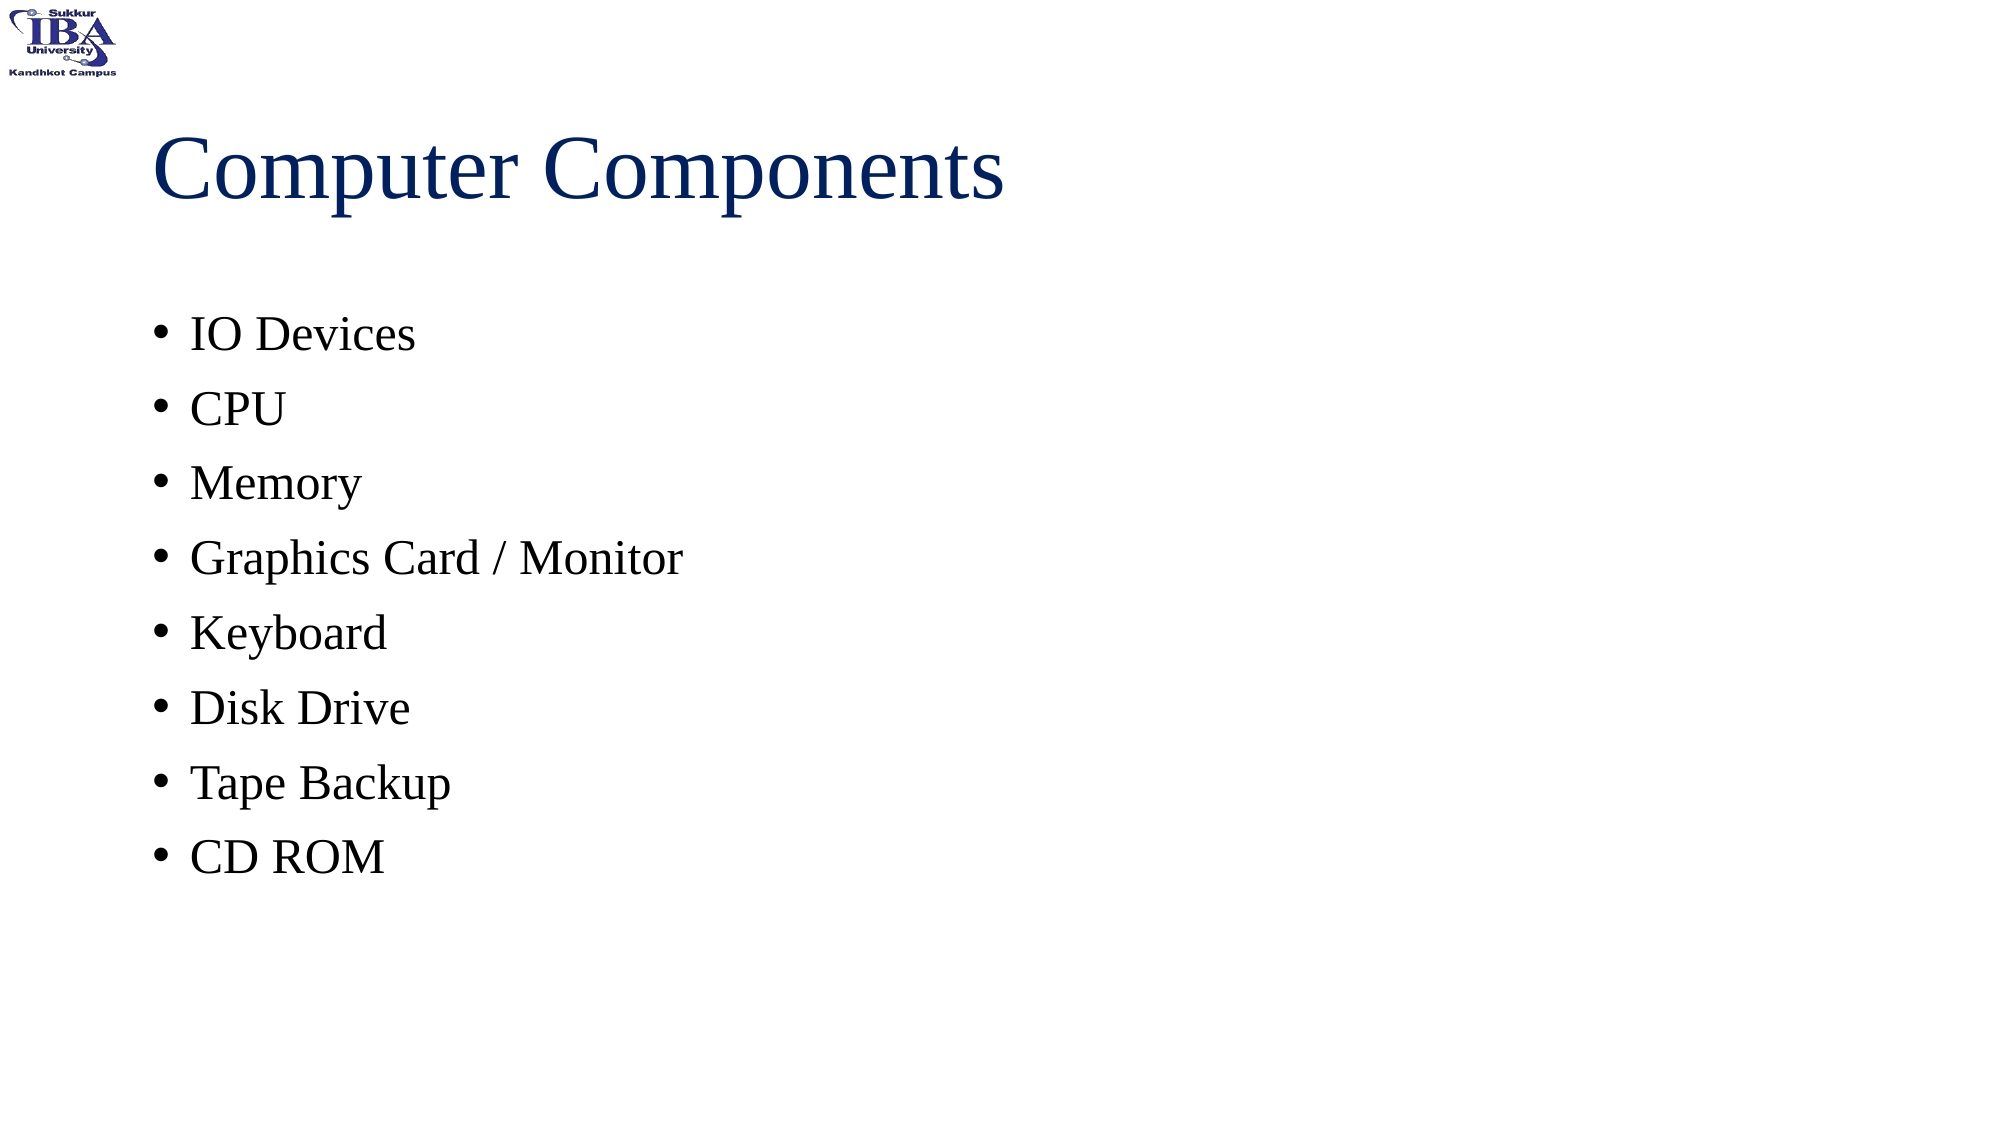

# Computer Components
IO Devices
CPU
Memory
Graphics Card / Monitor
Keyboard
Disk Drive
Tape Backup
CD ROM